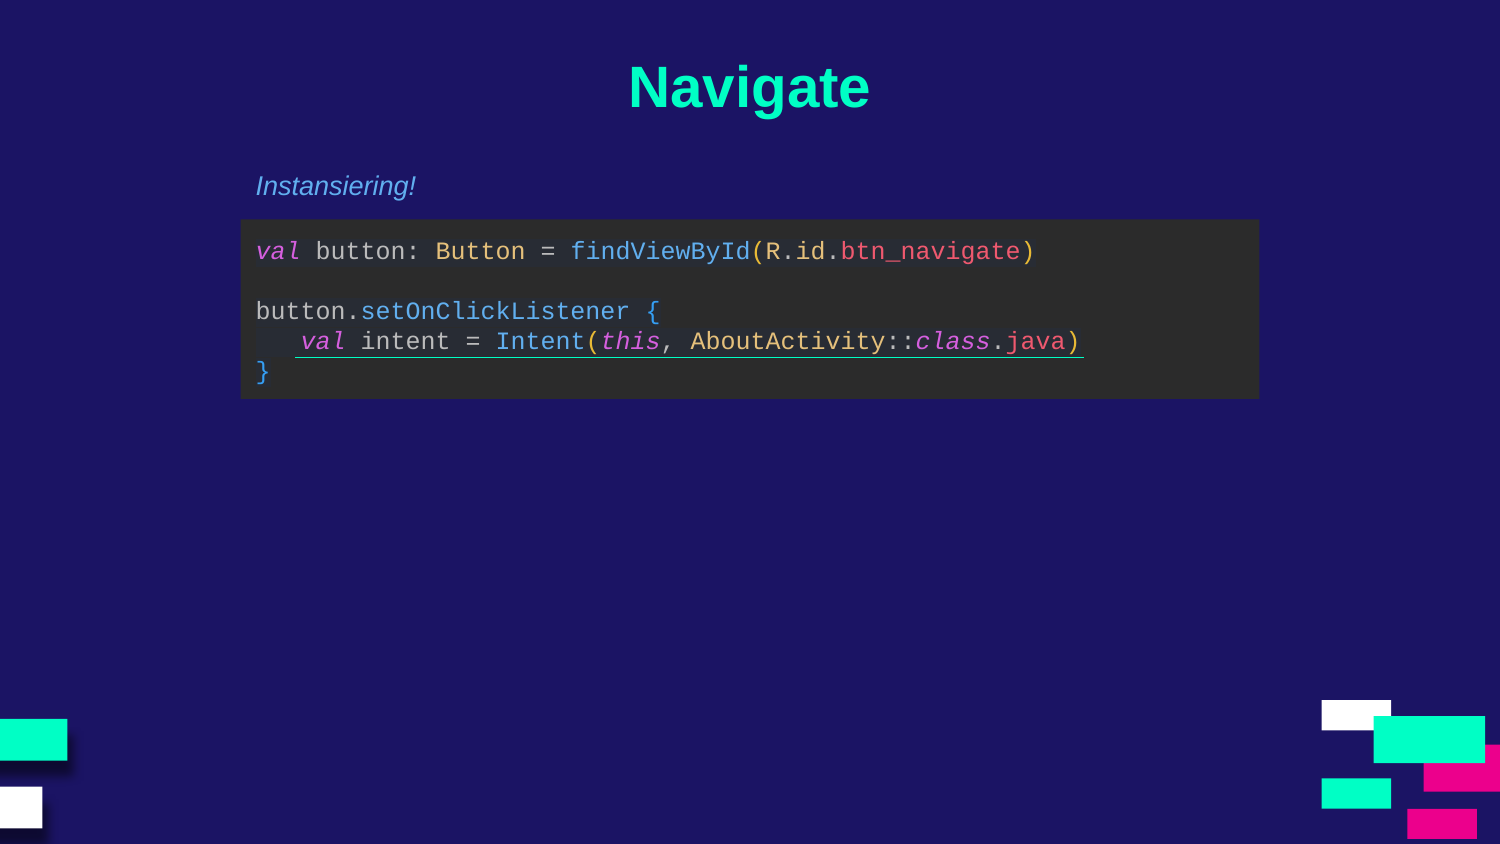

Navigate
Instansiering!

val button: Button = findViewById(R.id.btn_navigate)

button.setOnClickListener {
   val intent = Intent(this, AboutActivity::class.java)
}